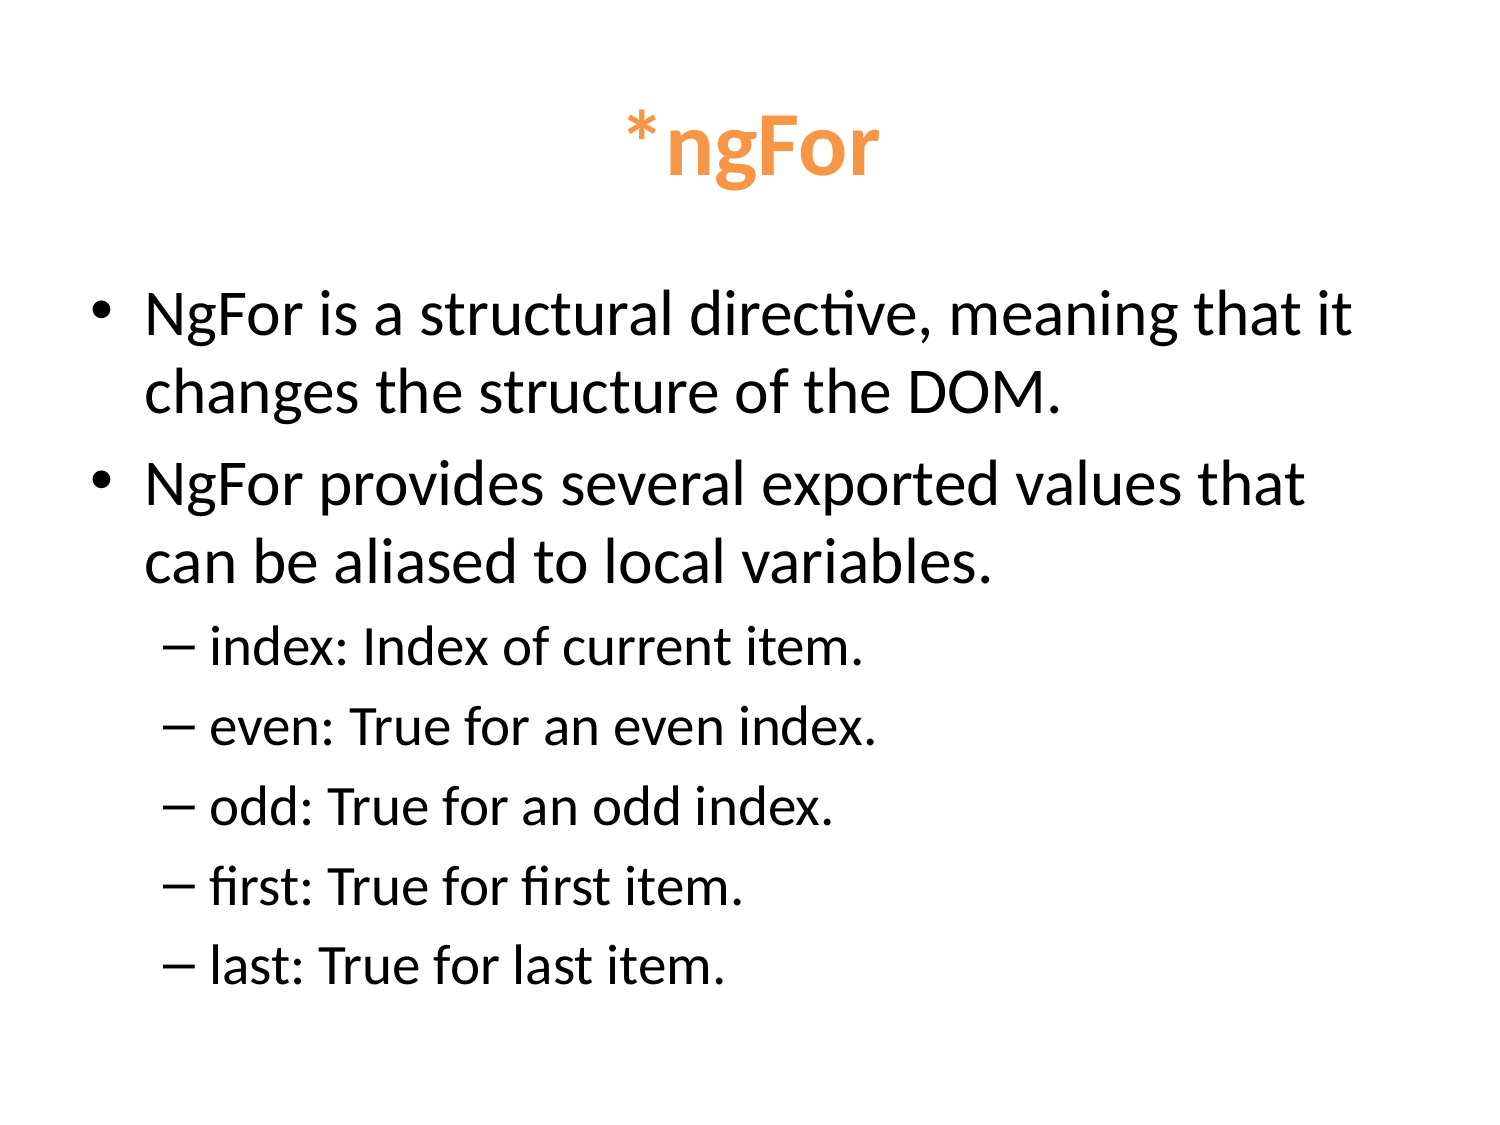

# *ngFor
NgFor is a structural directive, meaning that it changes the structure of the DOM.
NgFor provides several exported values that can be aliased to local variables.
index: Index of current item.
even: True for an even index.
odd: True for an odd index.
first: True for first item.
last: True for last item.